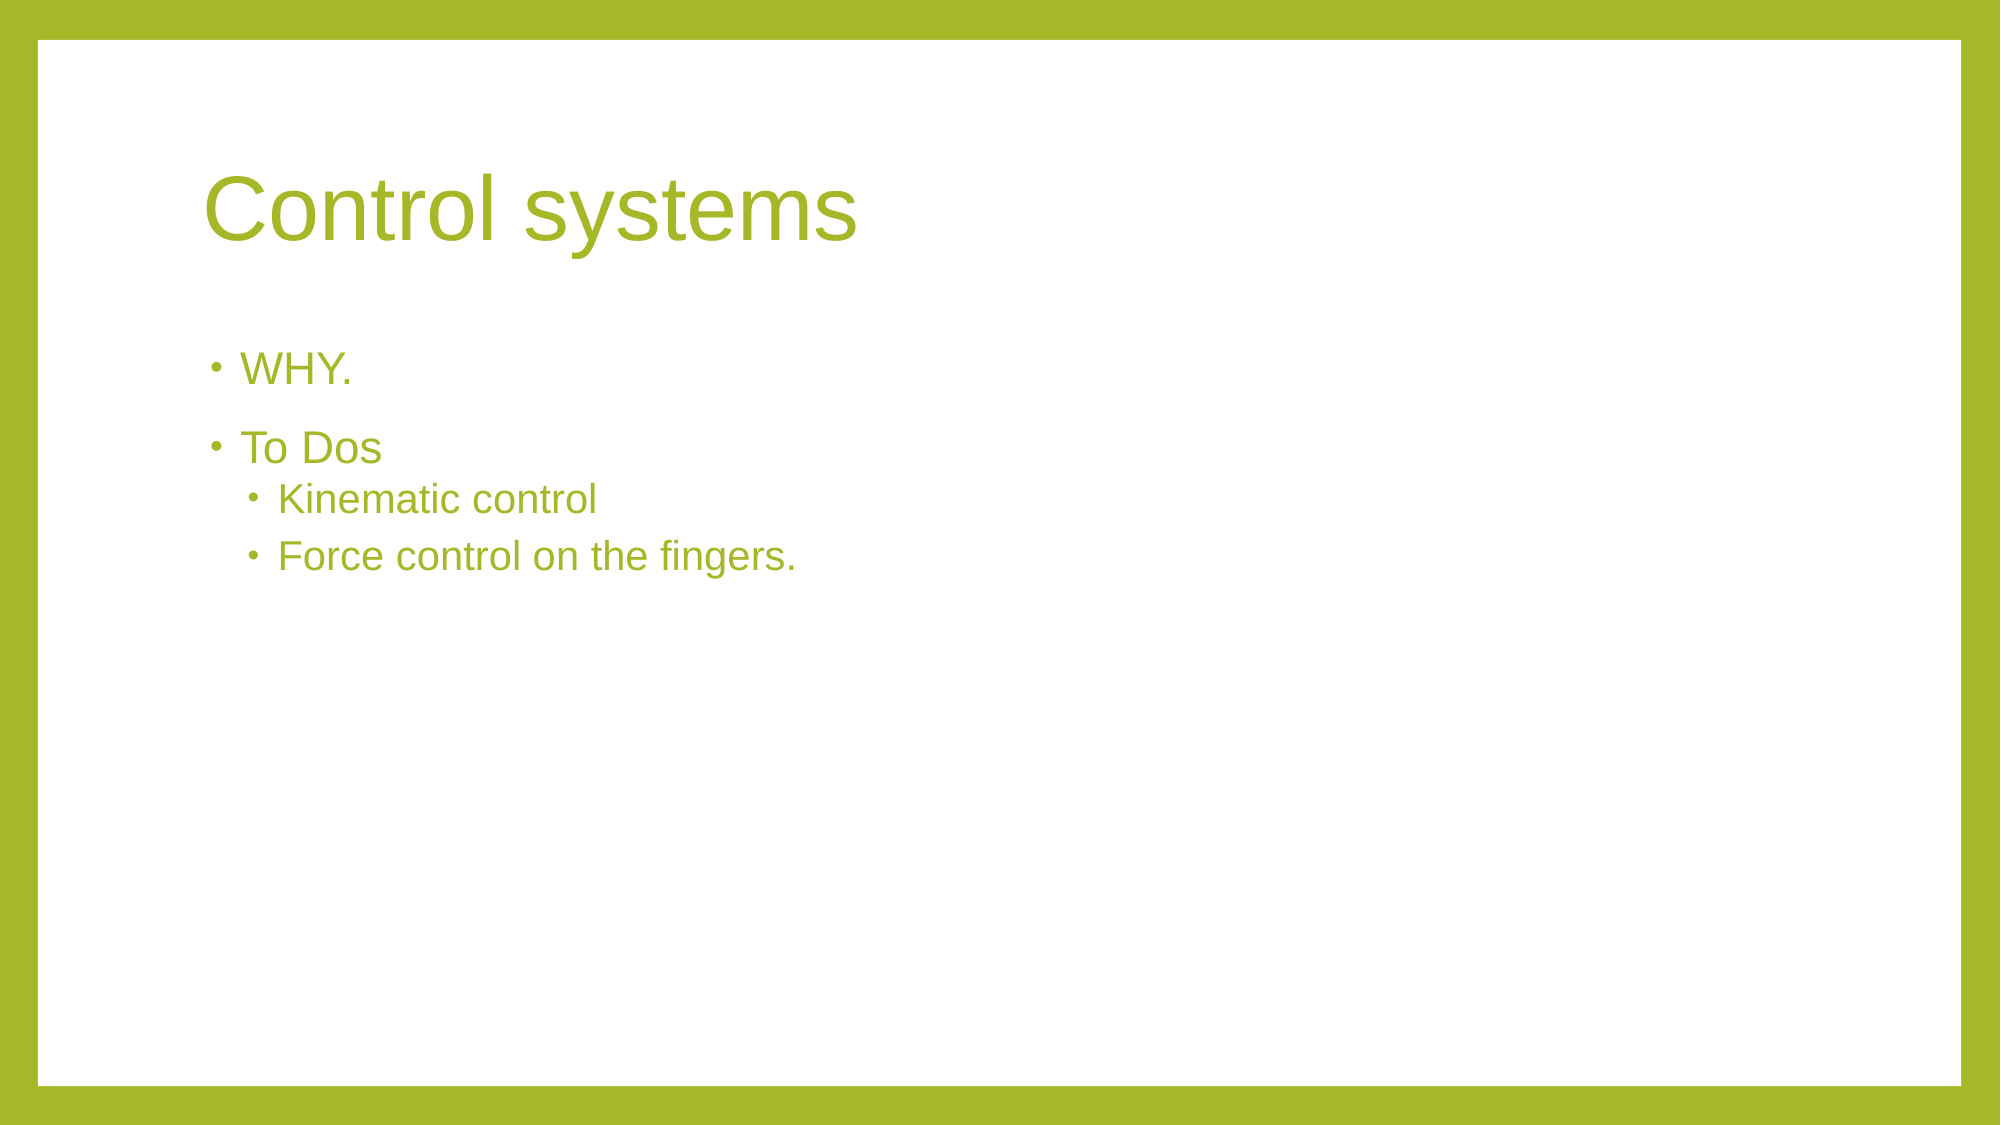

# Control systems
WHY.
To Dos
Kinematic control
Force control on the fingers.